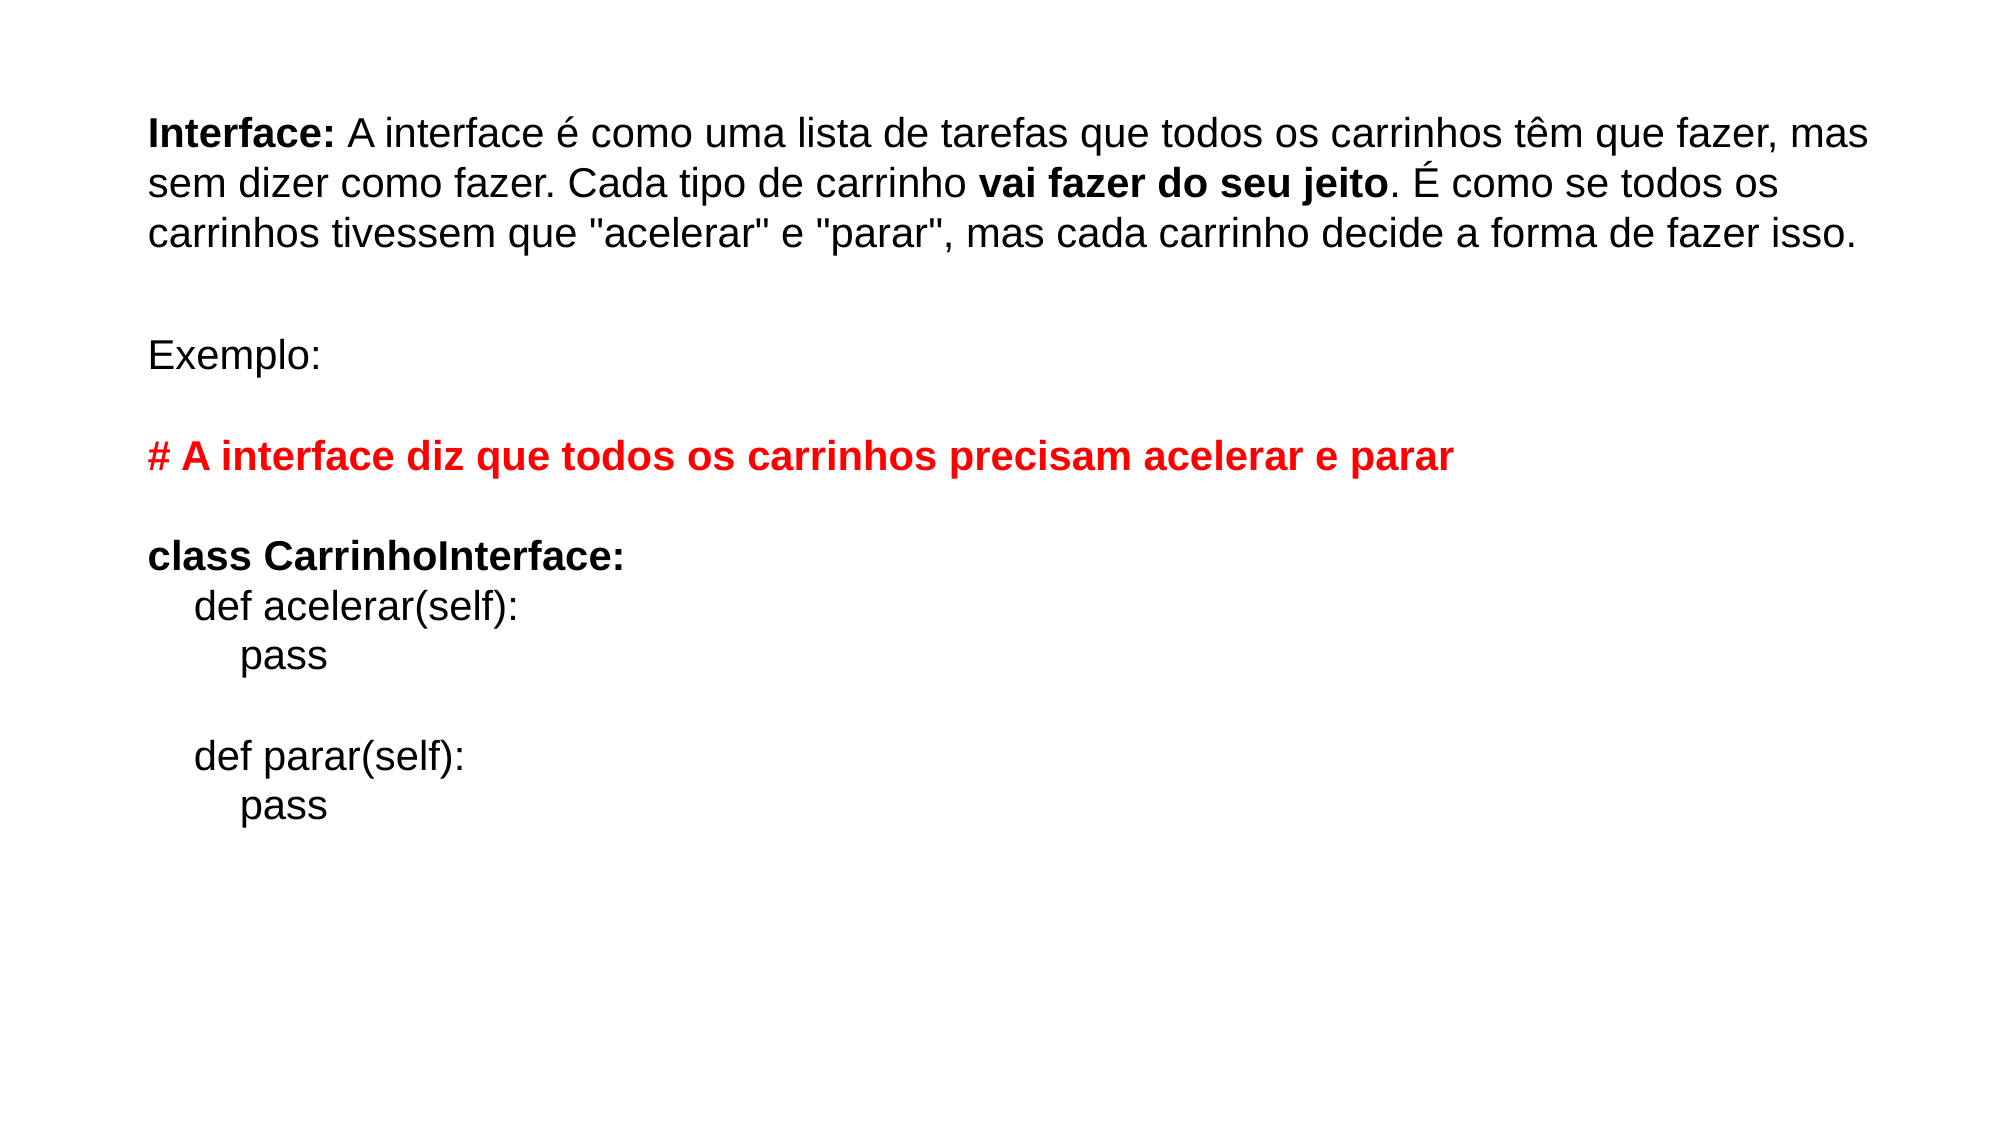

Interface: A interface é como uma lista de tarefas que todos os carrinhos têm que fazer, mas sem dizer como fazer. Cada tipo de carrinho vai fazer do seu jeito. É como se todos os carrinhos tivessem que "acelerar" e "parar", mas cada carrinho decide a forma de fazer isso.
Exemplo:

# A interface diz que todos os carrinhos precisam acelerar e parar

class CarrinhoInterface:
    def acelerar(self):
        pass

    def parar(self):
        pass